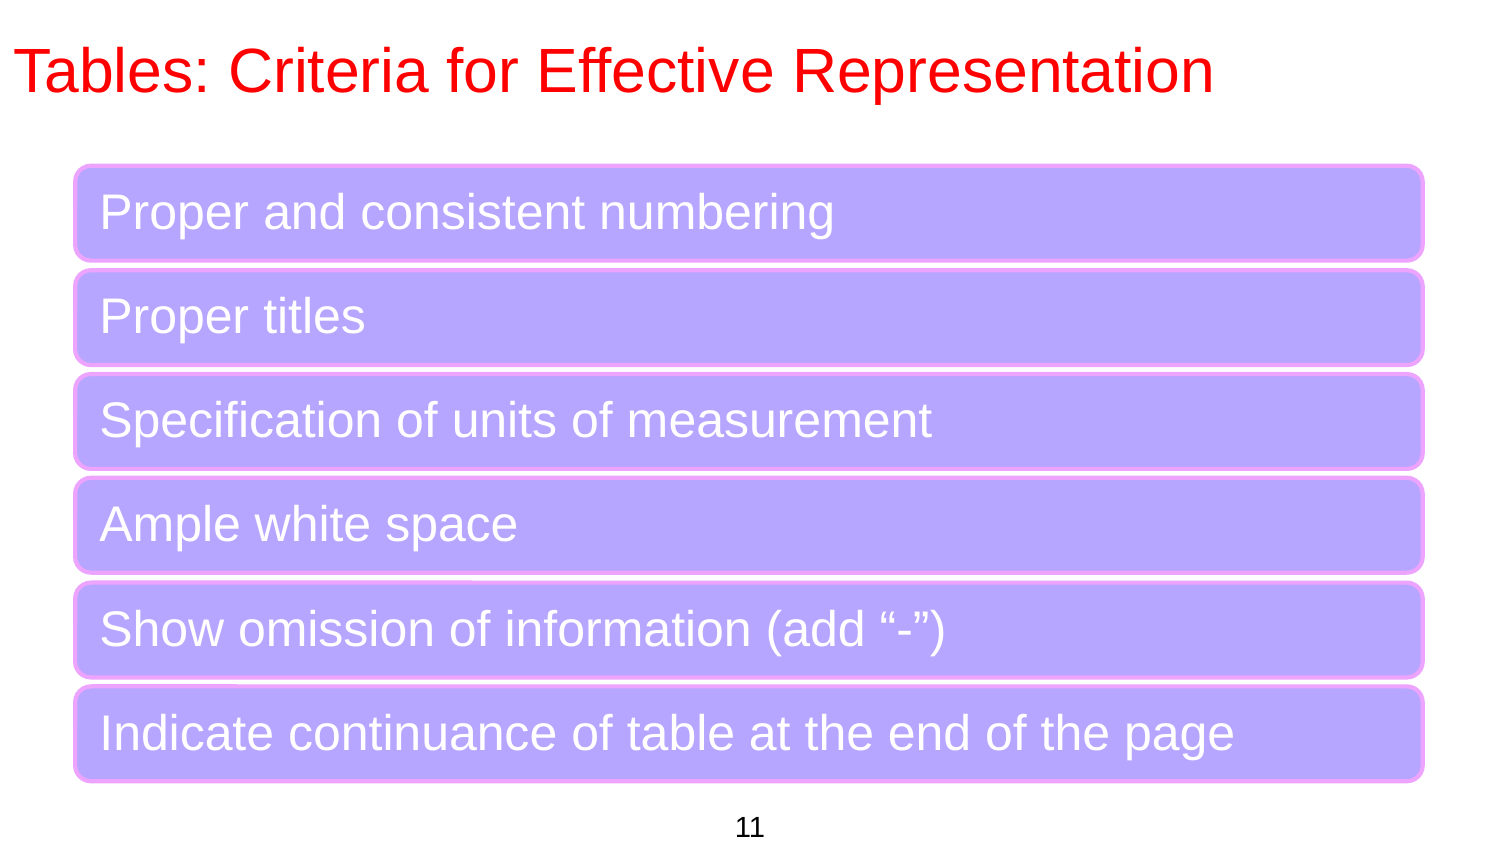

# Tables: Criteria for Effective Representation
Proper and consistent numbering
Proper titles
Specification of units of measurement
Ample white space
Show omission of information (add “-”)
Indicate continuance of table at the end of the page
11